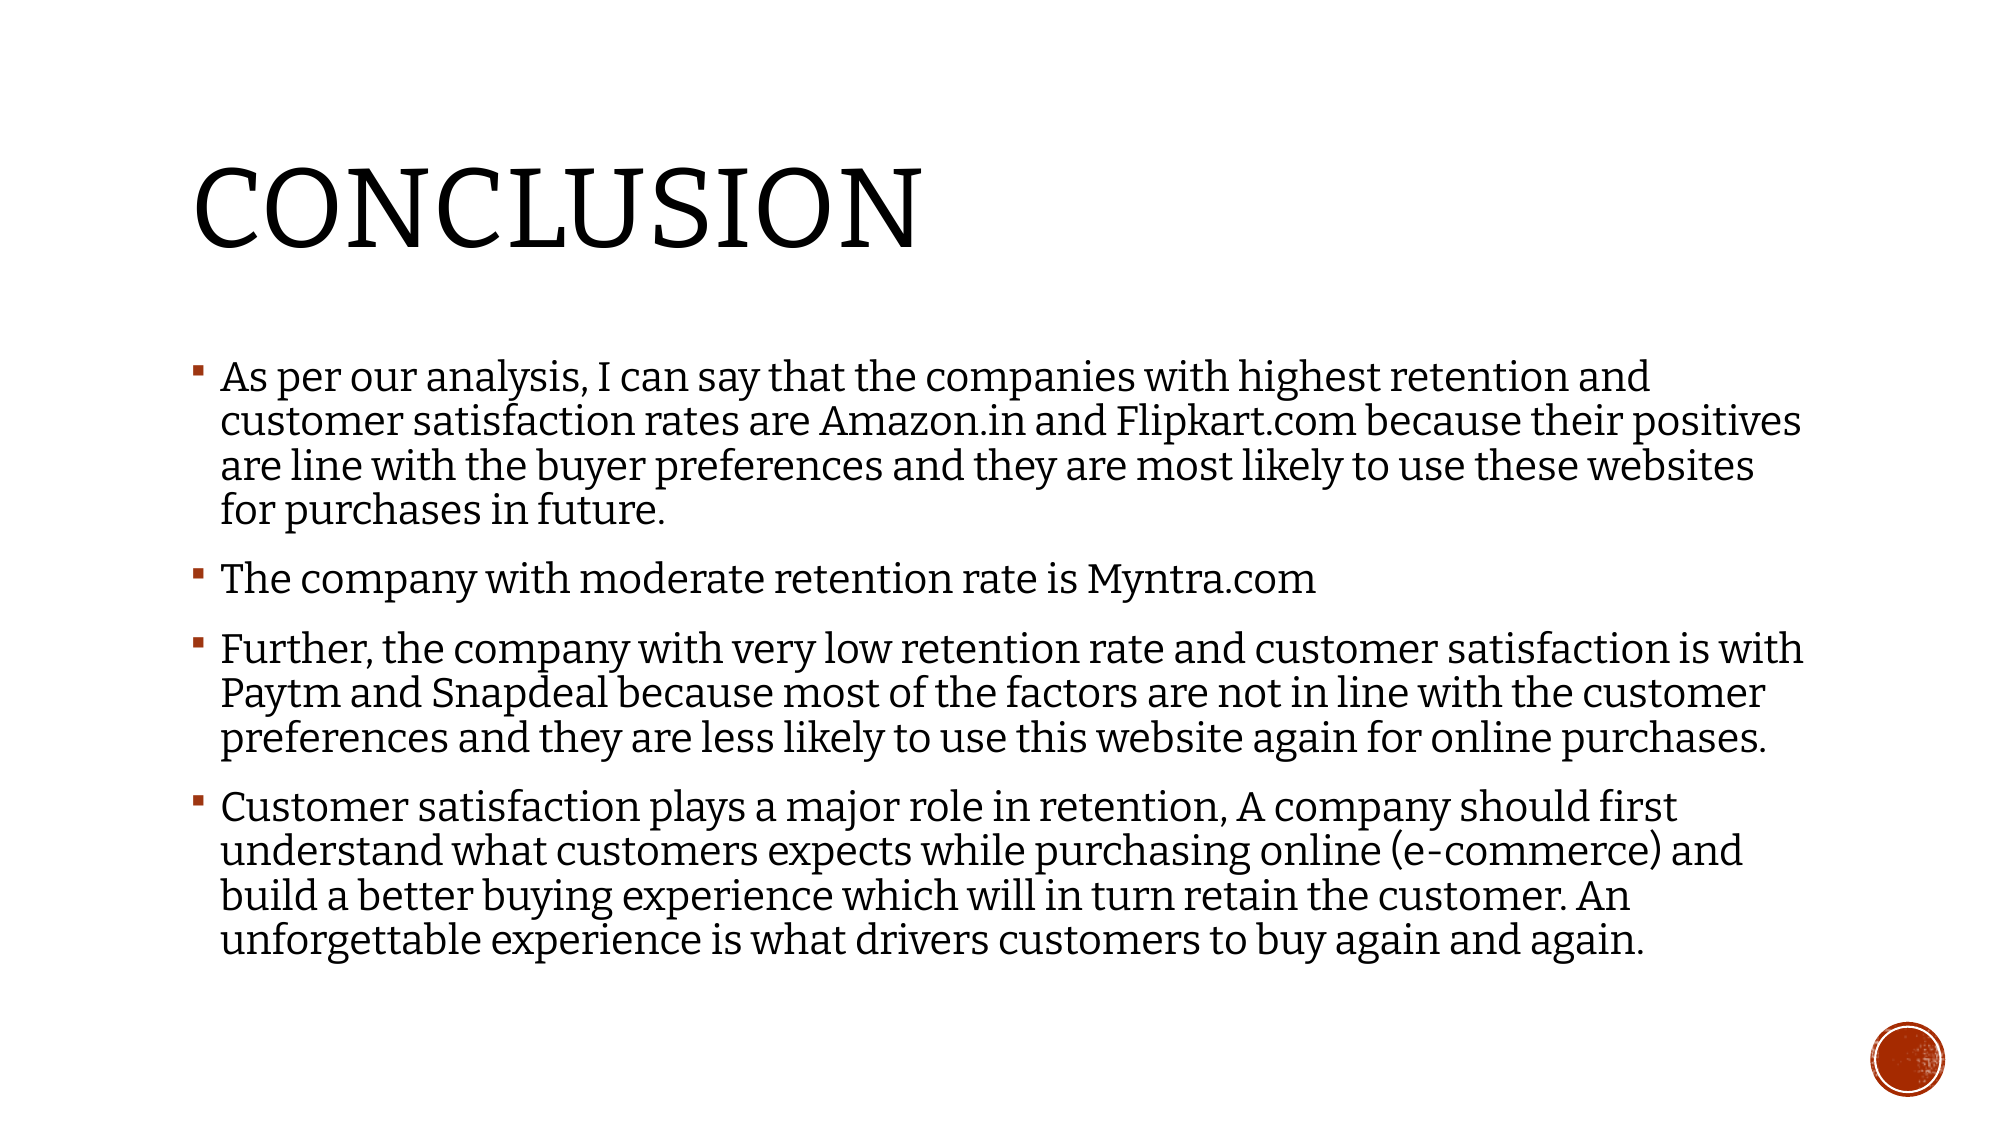

# conclusion
As per our analysis, I can say that the companies with highest retention and customer satisfaction rates are Amazon.in and Flipkart.com because their positives are line with the buyer preferences and they are most likely to use these websites for purchases in future.
The company with moderate retention rate is Myntra.com
Further, the company with very low retention rate and customer satisfaction is with Paytm and Snapdeal because most of the factors are not in line with the customer preferences and they are less likely to use this website again for online purchases.
Customer satisfaction plays a major role in retention, A company should first understand what customers expects while purchasing online (e-commerce) and build a better buying experience which will in turn retain the customer. An unforgettable experience is what drivers customers to buy again and again.